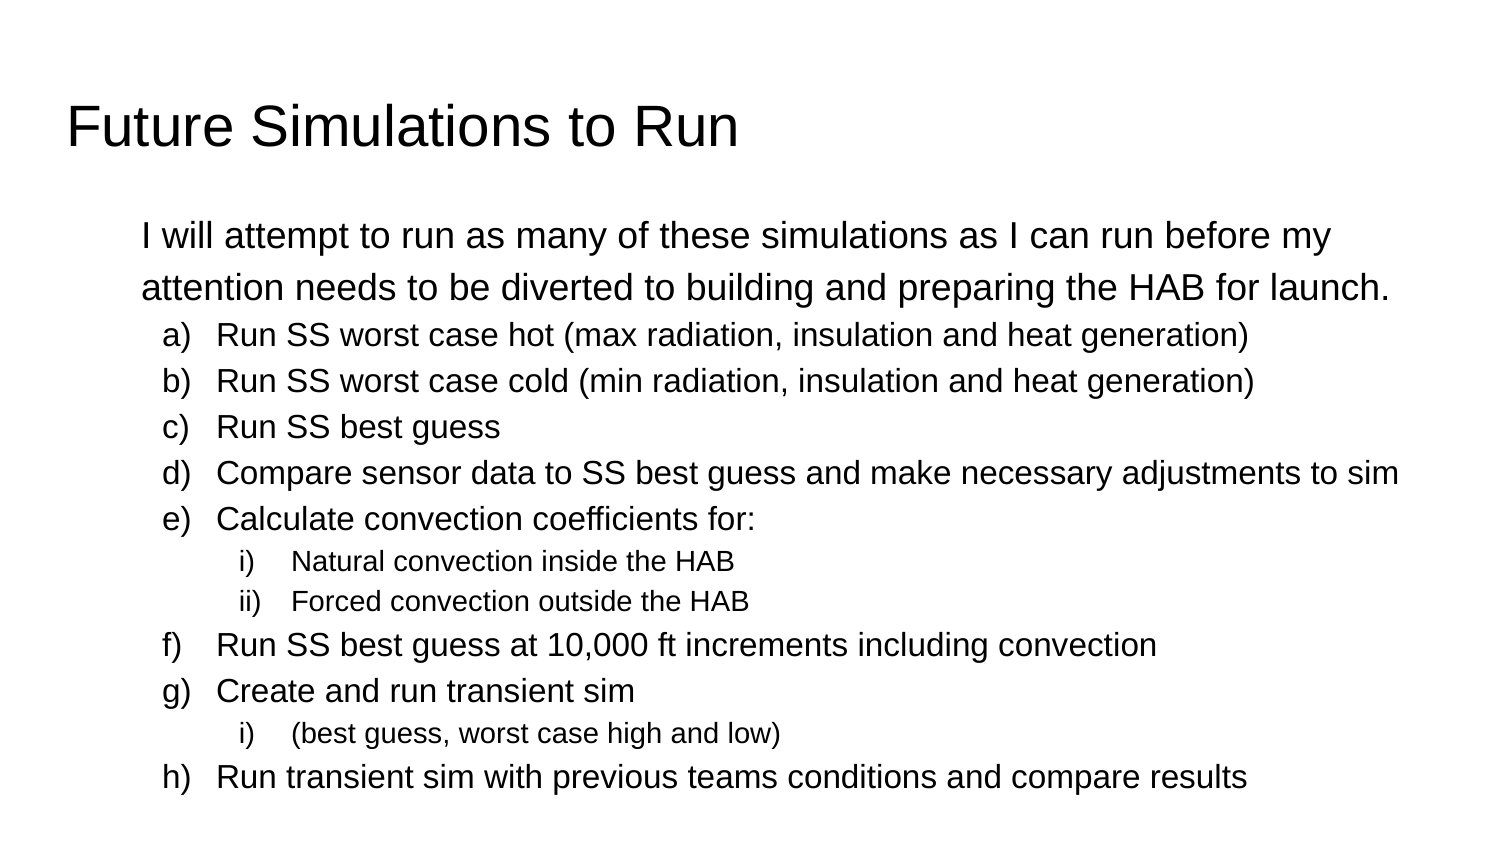

# Future Simulations to Run
I will attempt to run as many of these simulations as I can run before my attention needs to be diverted to building and preparing the HAB for launch.
Run SS worst case hot (max radiation, insulation and heat generation)
Run SS worst case cold (min radiation, insulation and heat generation)
Run SS best guess
Compare sensor data to SS best guess and make necessary adjustments to sim
Calculate convection coefficients for:
Natural convection inside the HAB
Forced convection outside the HAB
Run SS best guess at 10,000 ft increments including convection
Create and run transient sim
(best guess, worst case high and low)
Run transient sim with previous teams conditions and compare results